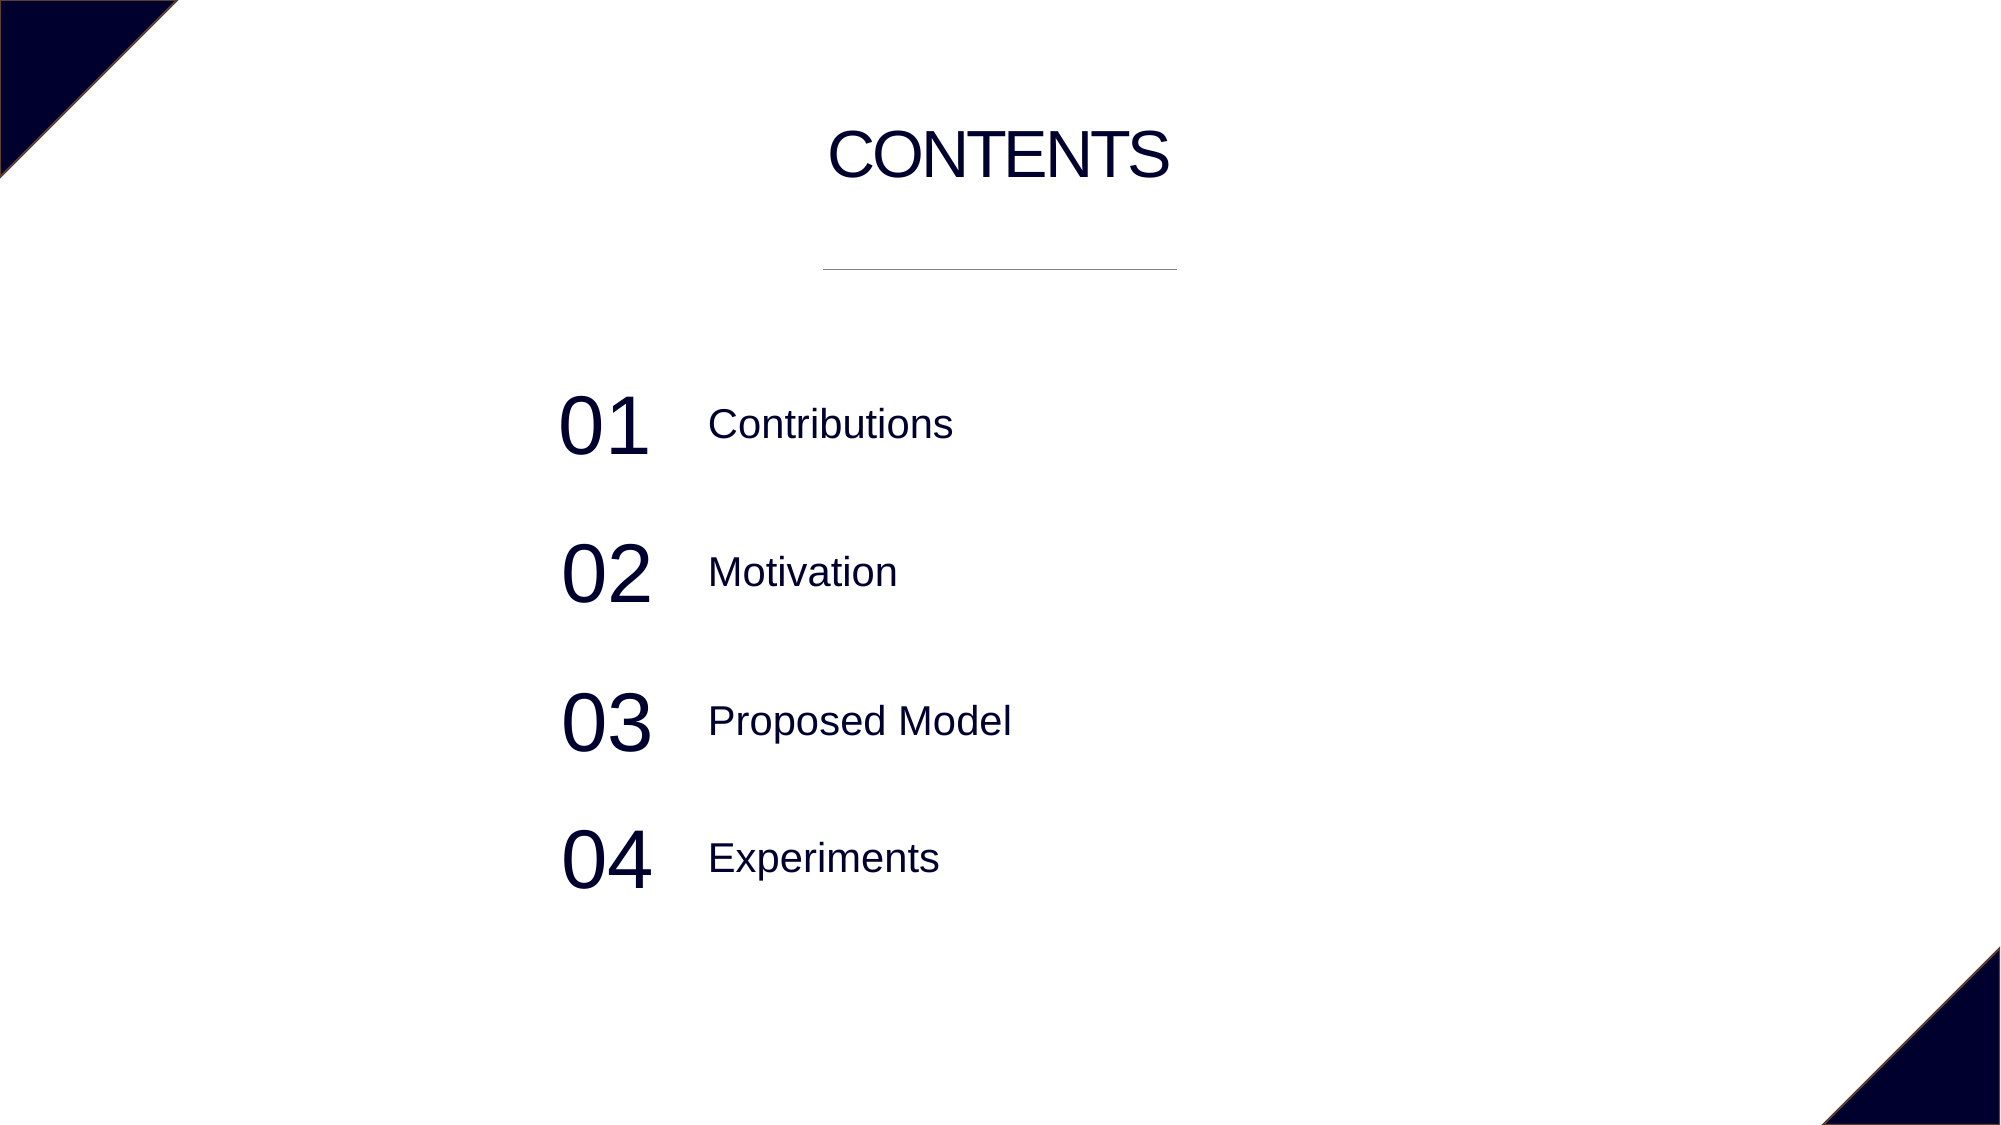

CONTENTS
01
Contributions
02
Motivation
03
Proposed Model
04
Experiments